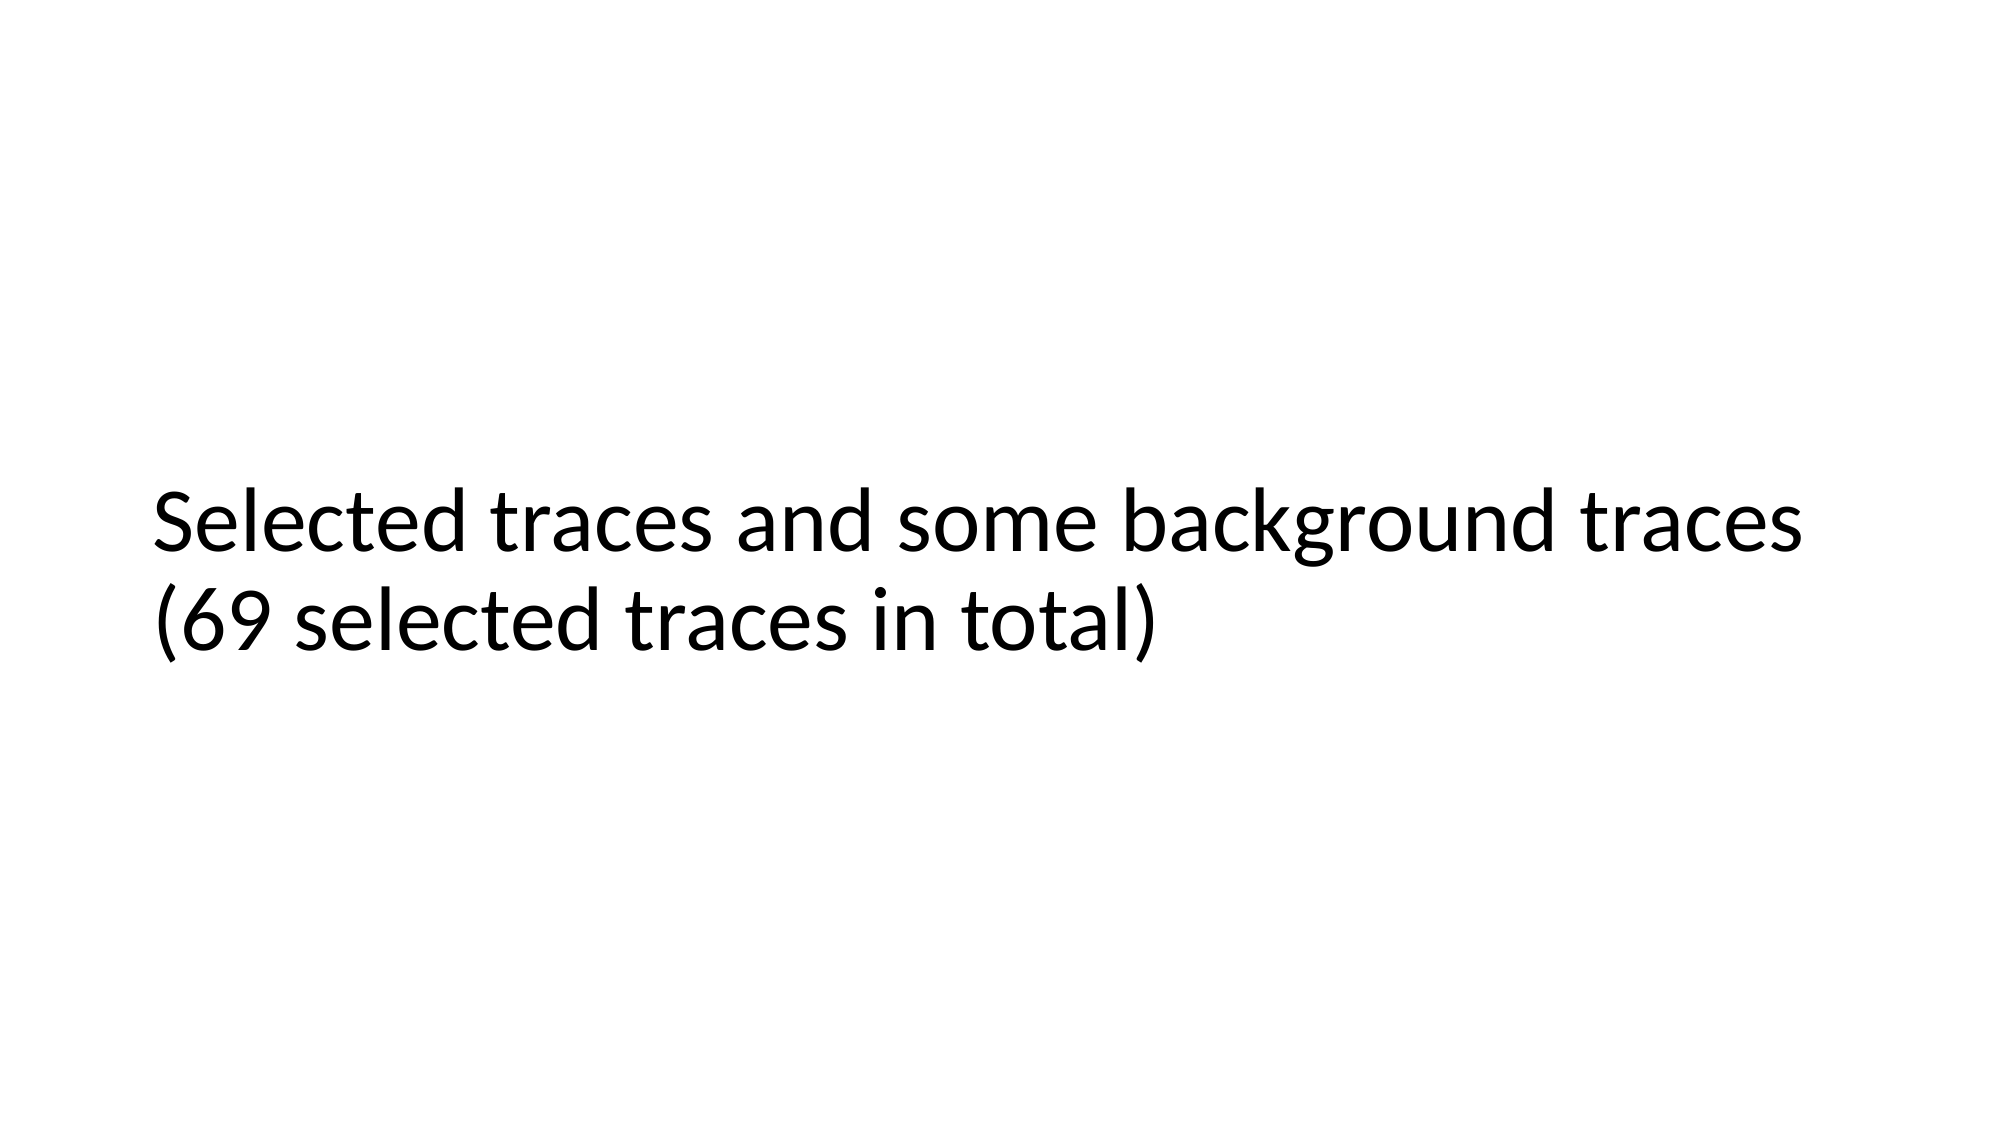

# Selected traces and some background traces (69 selected traces in total)